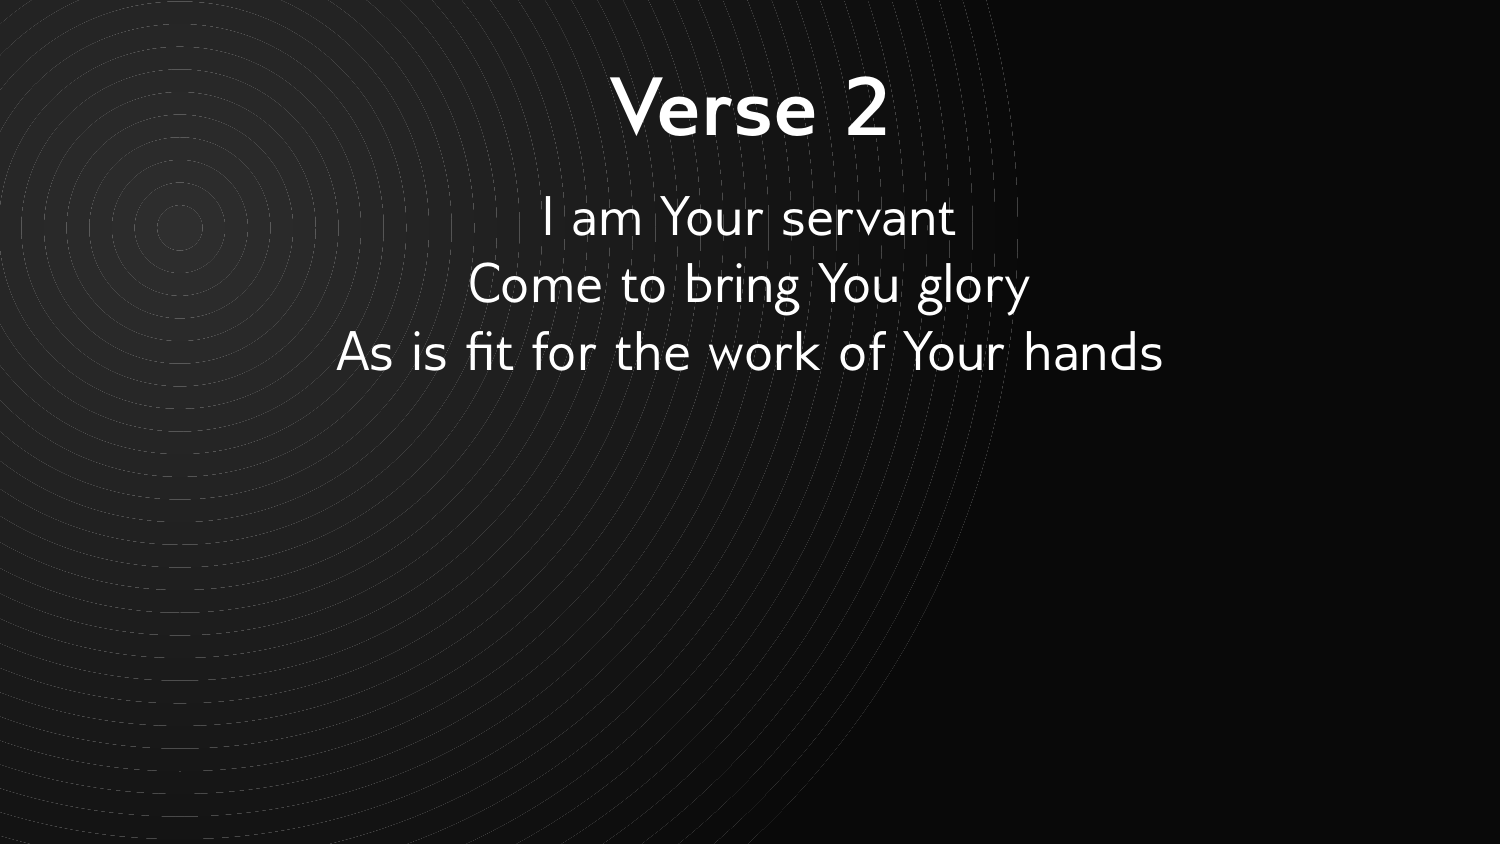

Verse 2
I am Your servant
Come to bring You glory
As is fit for the work of Your hands